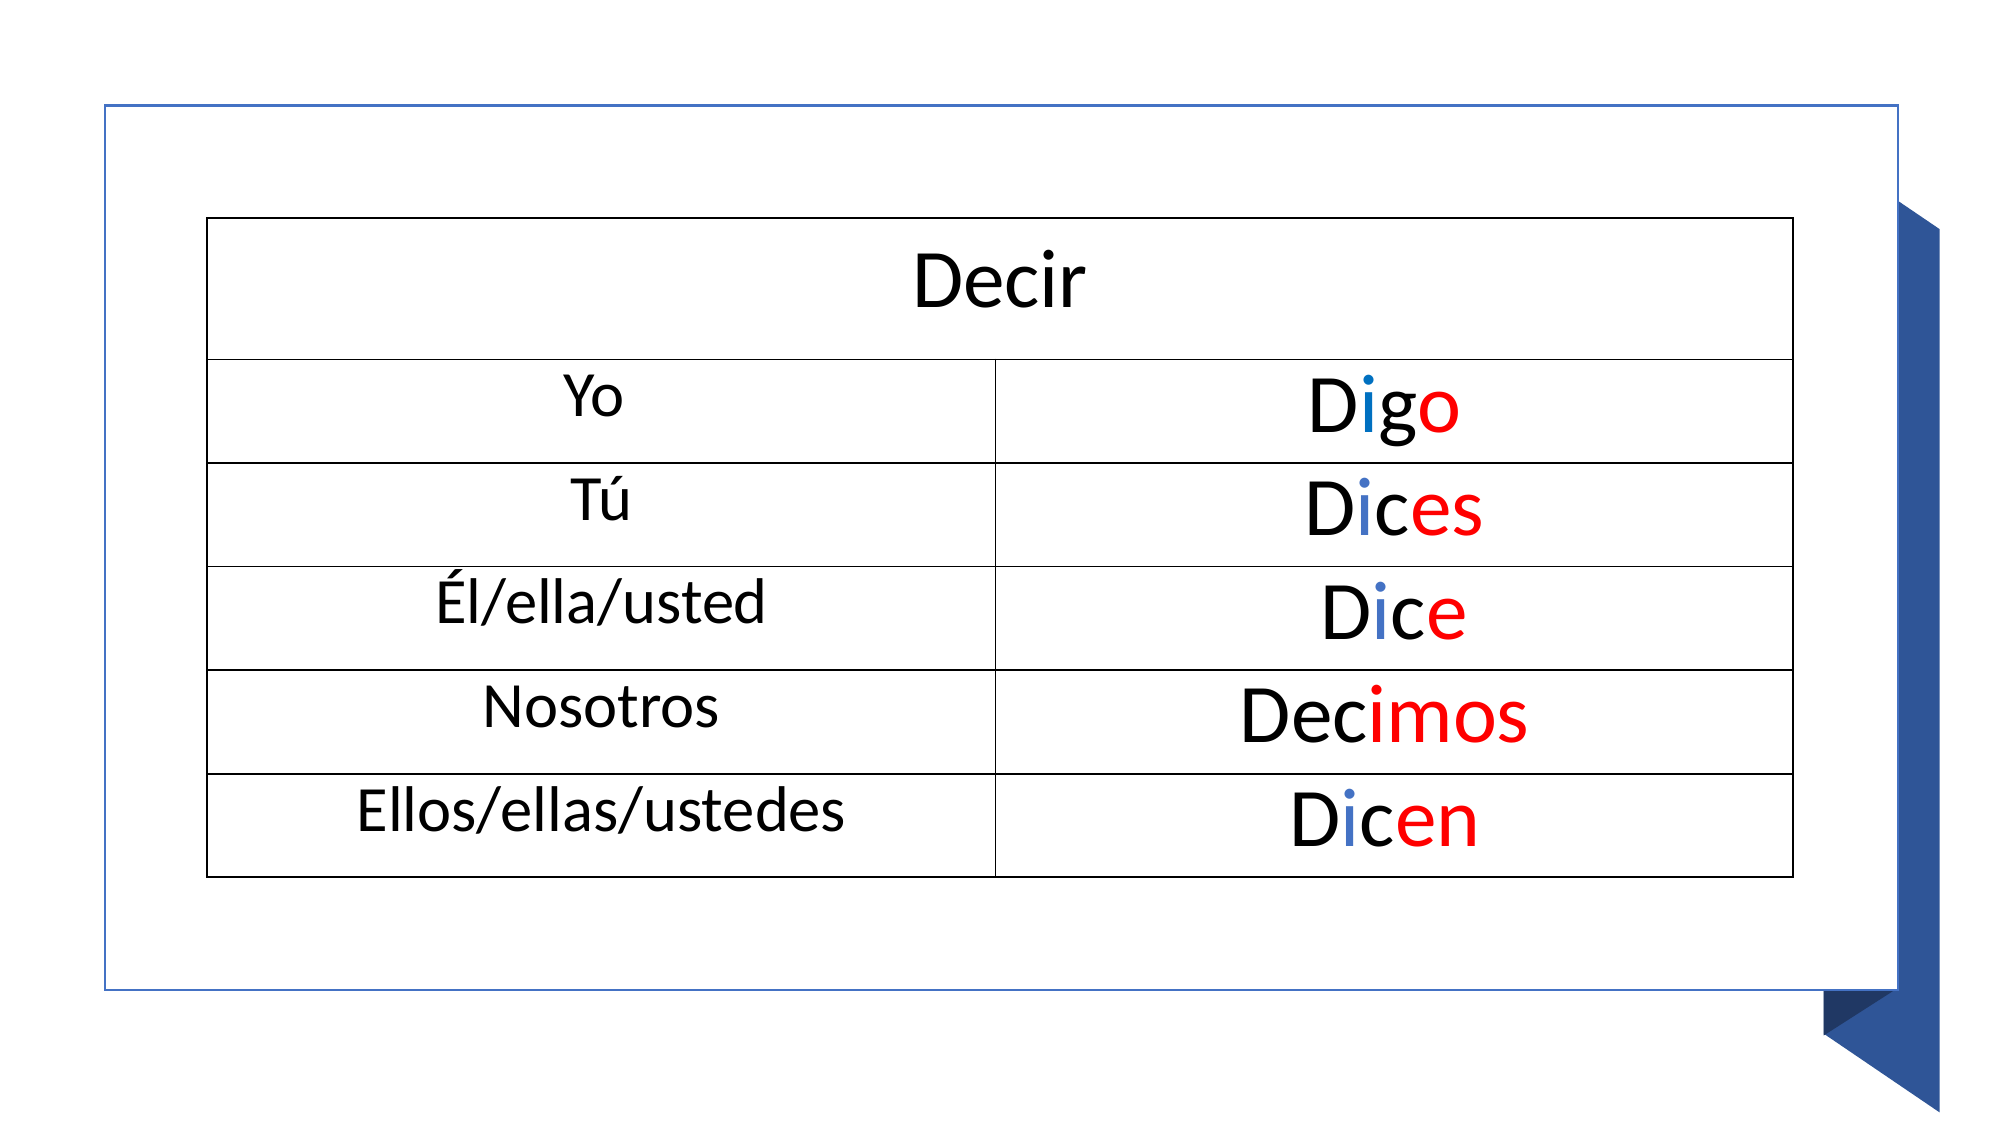

| Decir |  |
| --- | --- |
| Yo | Digo |
| Tú | Dices |
| Él/ella/usted | Dice |
| Nosotros | Decimos |
| Ellos/ellas/ustedes | Dicen |